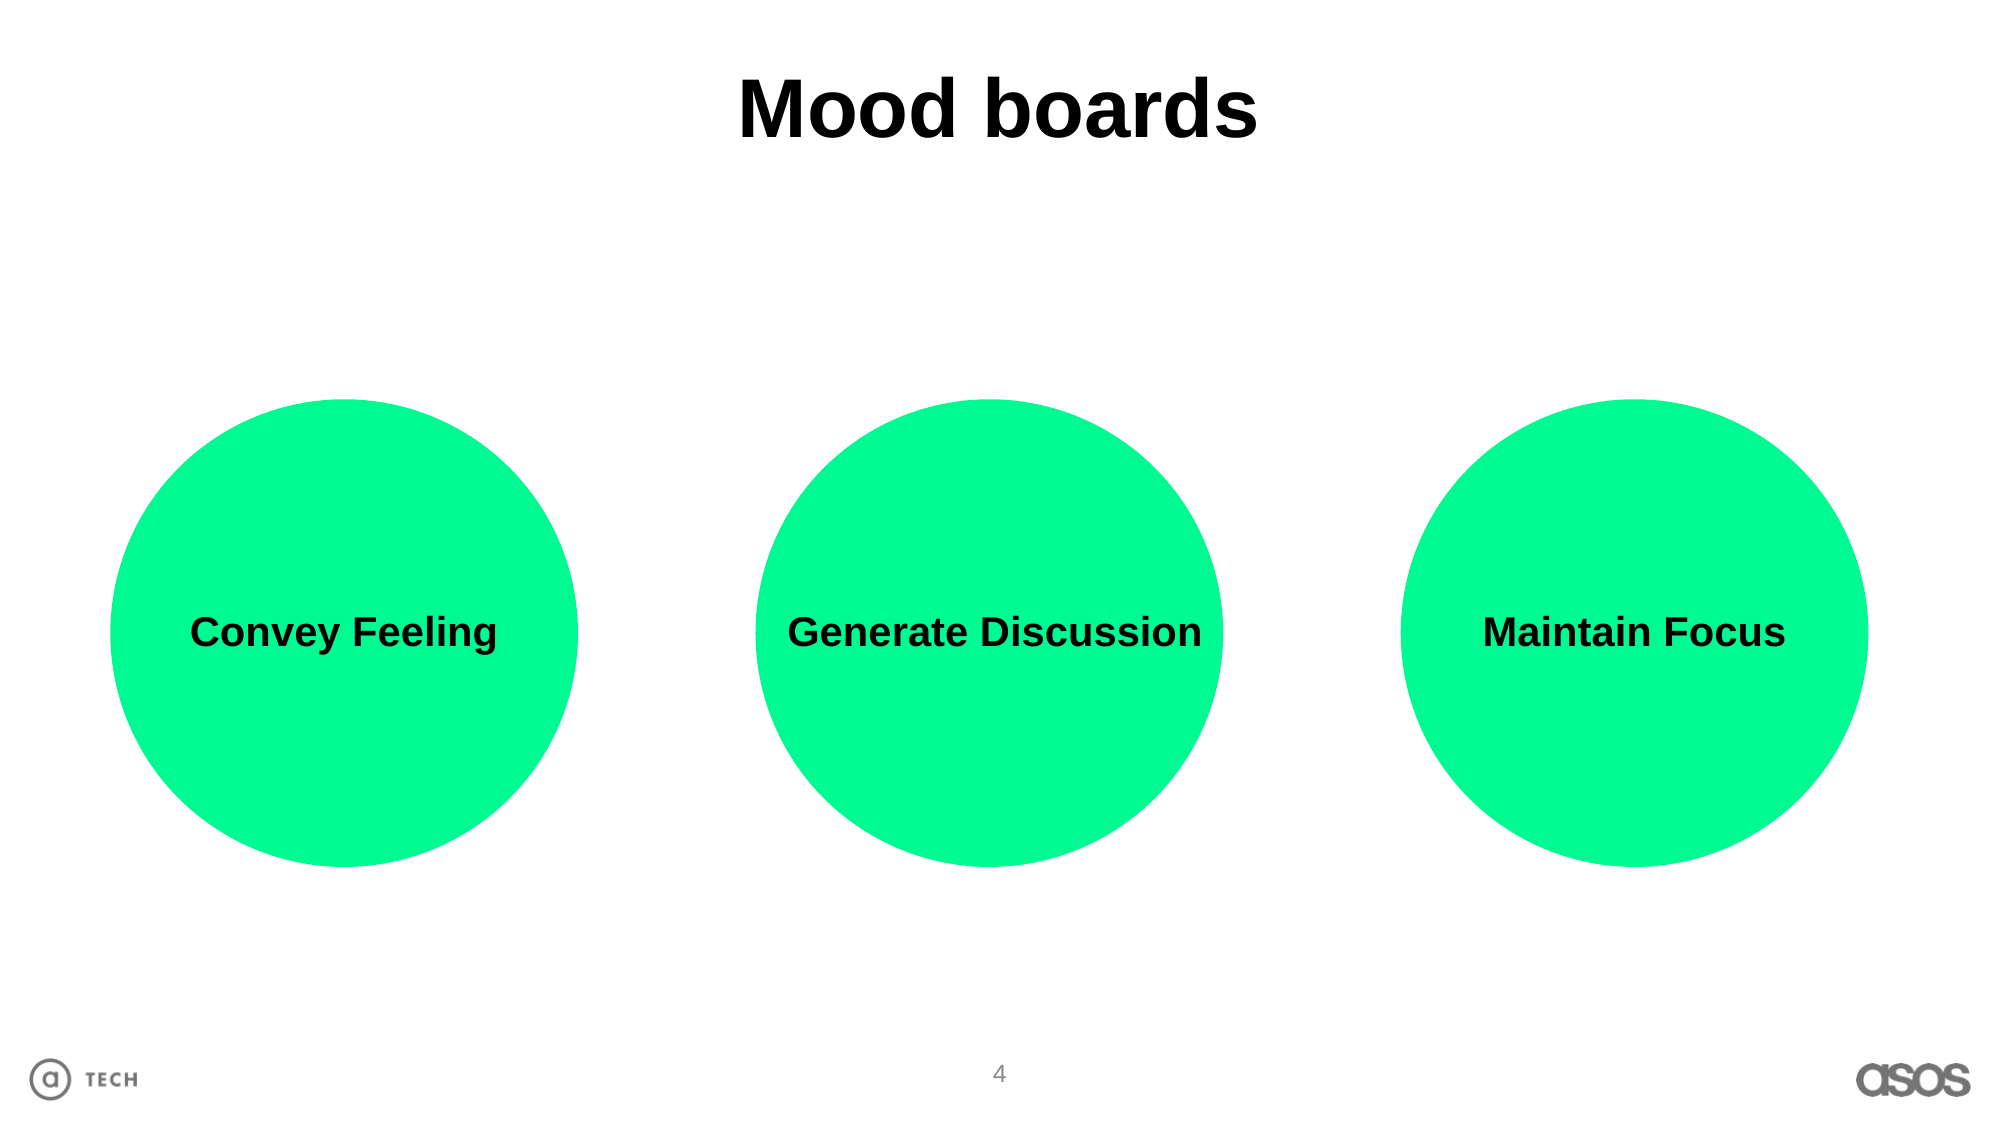

Mood boards

Convey Feeling
 Generate Discussion
Maintain Focus